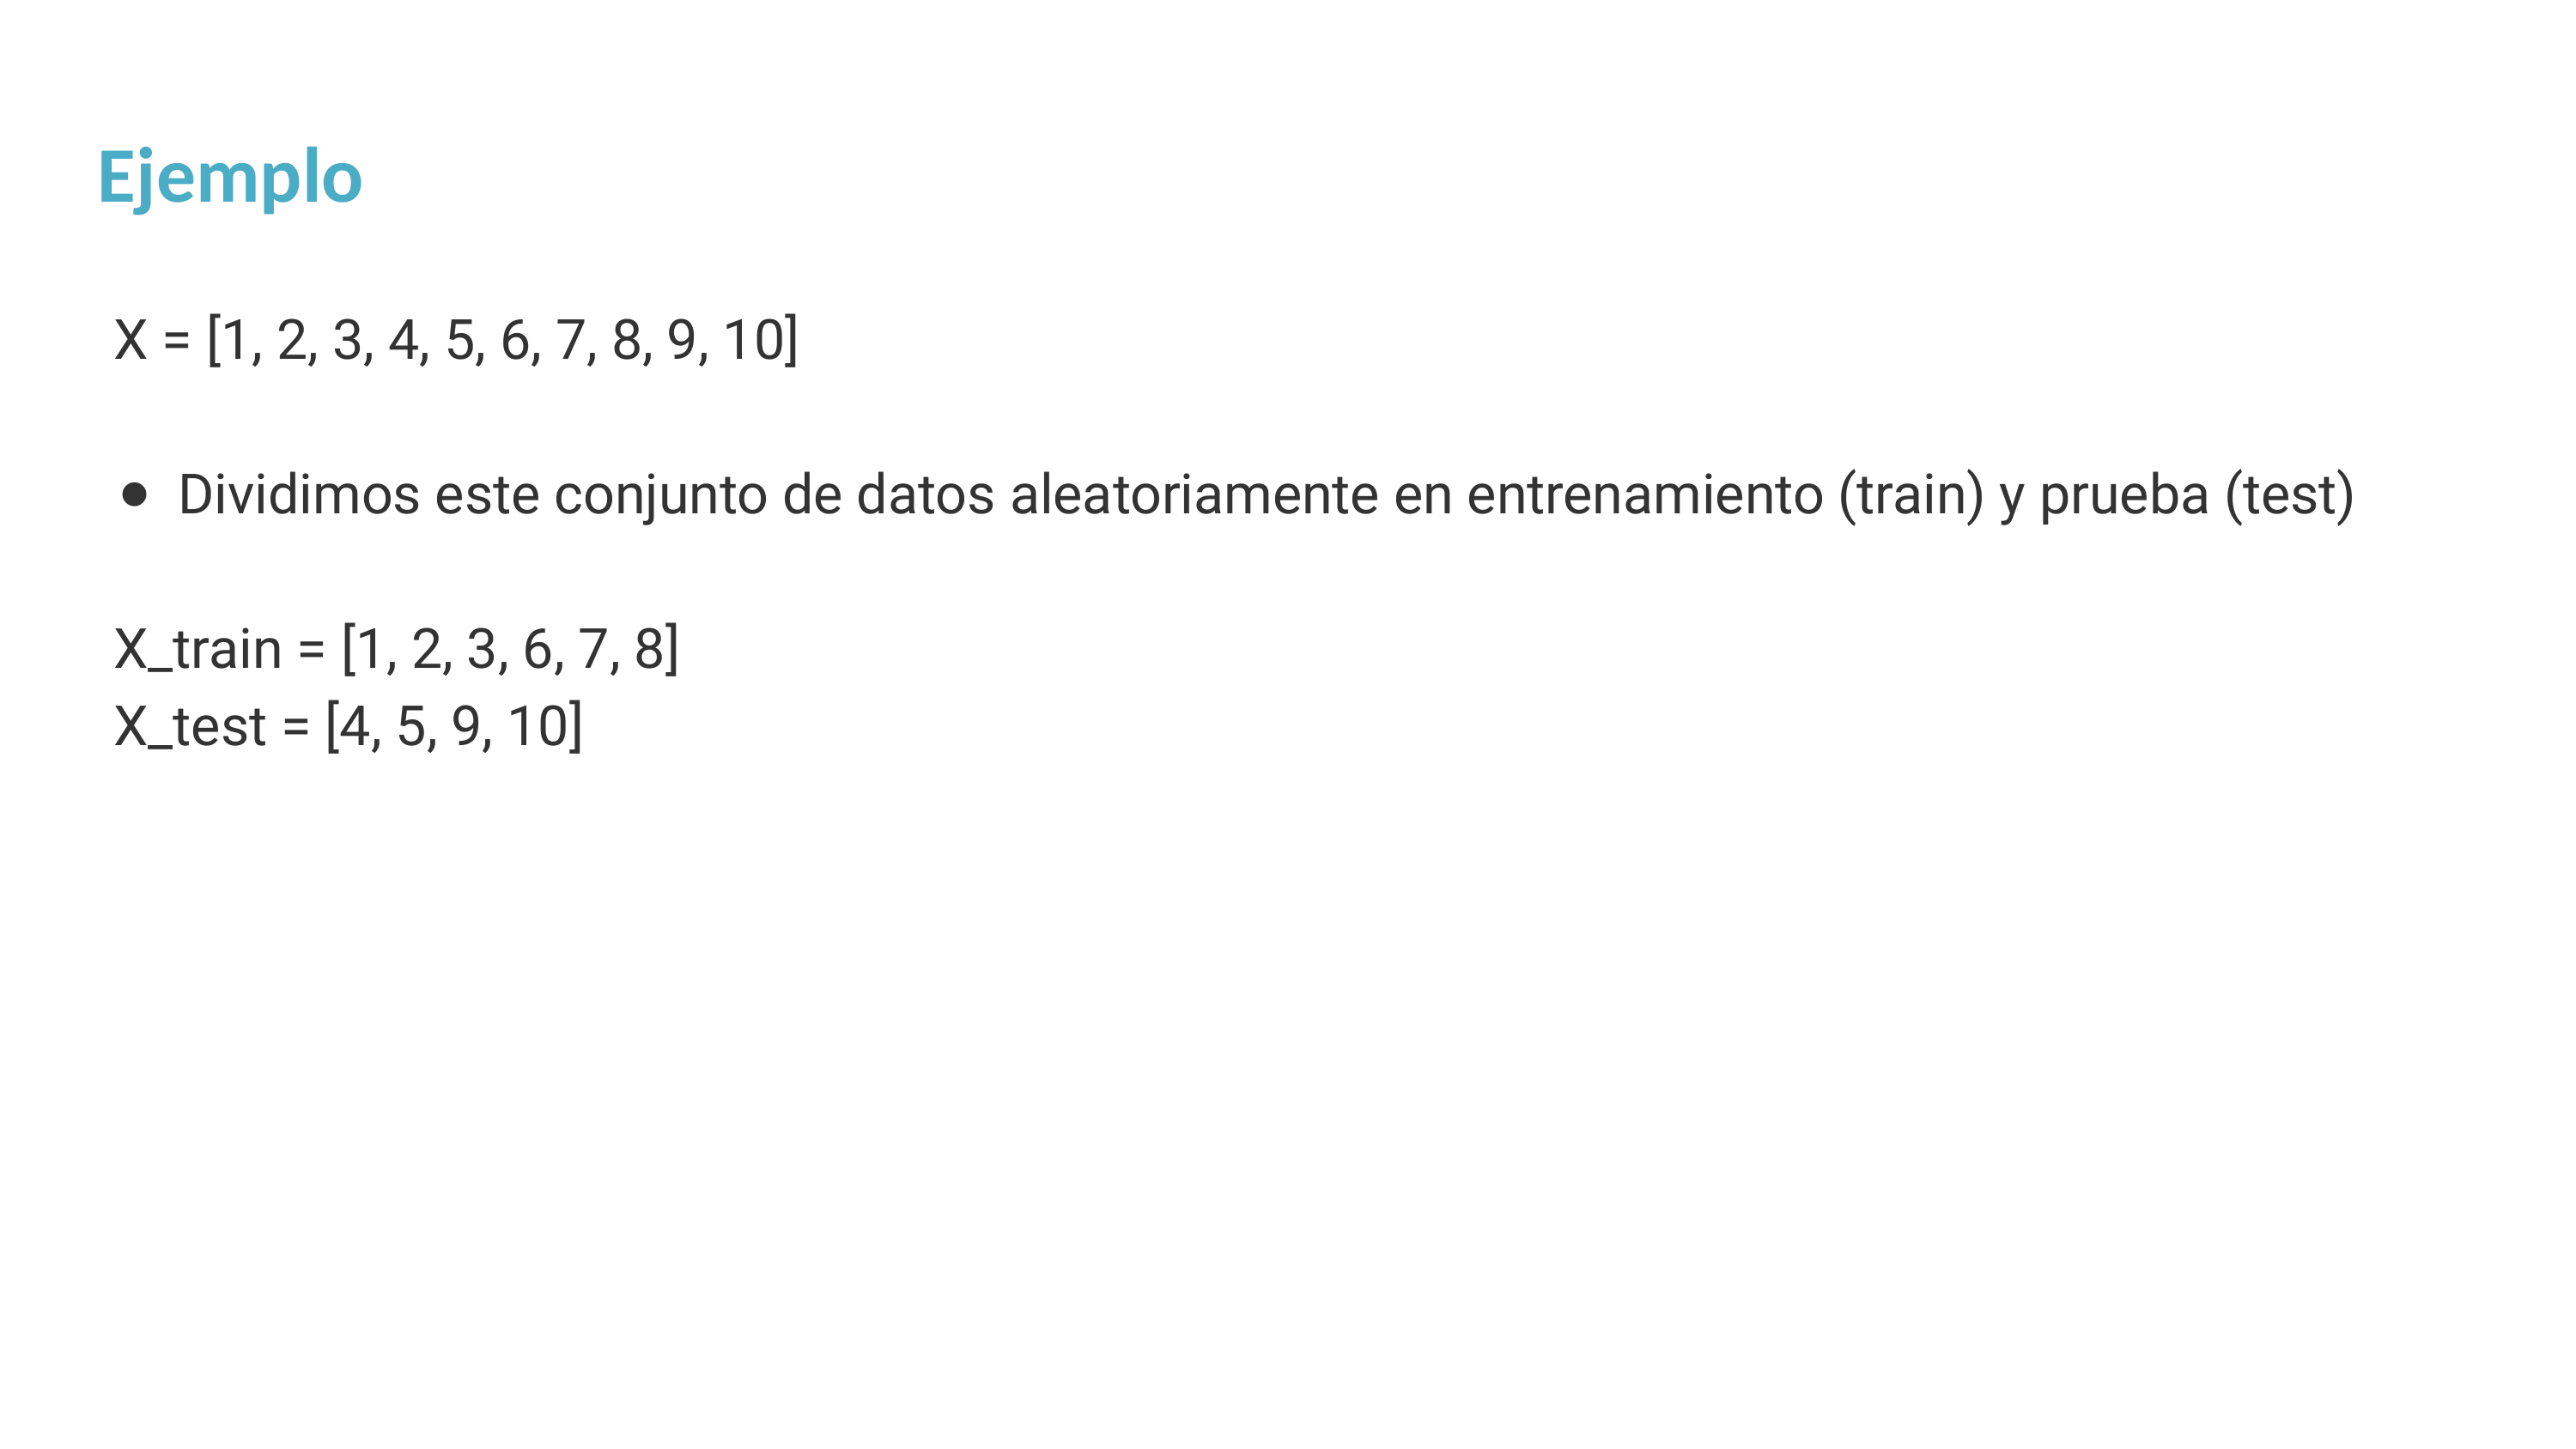

Ejemplo
X = [1, 2, 3, 4, 5, 6, 7, 8, 9, 10]

Dividimos este conjunto de datos aleatoriamente en entrenamiento (train) y prueba (test)

X_train = [1, 2, 3, 6, 7, 8]
X_test = [4, 5, 9, 10]